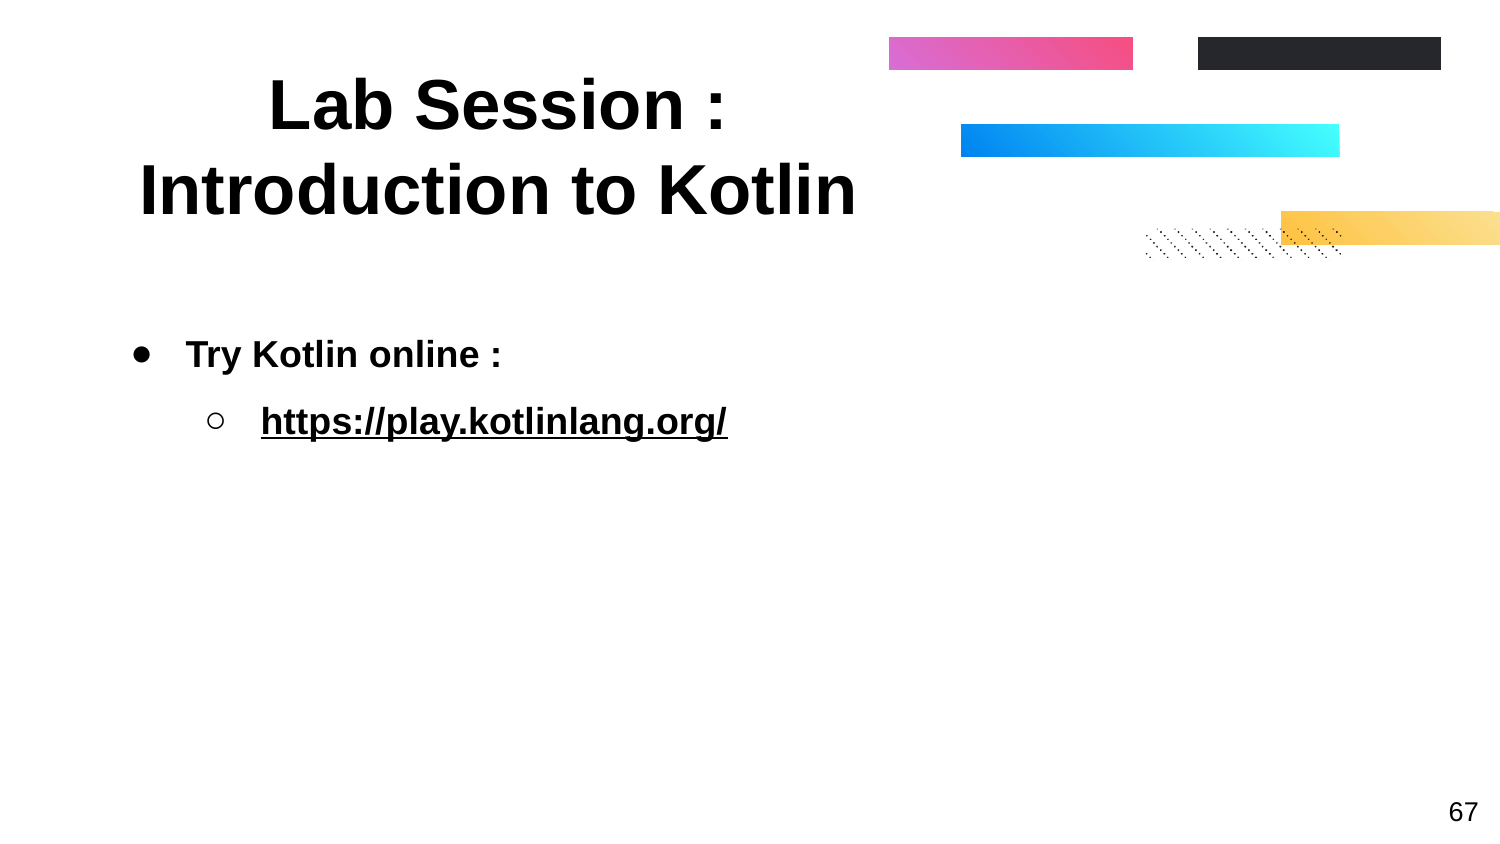

# Lab Session : Introduction to Kotlin
Try Kotlin online :
https://play.kotlinlang.org/

67